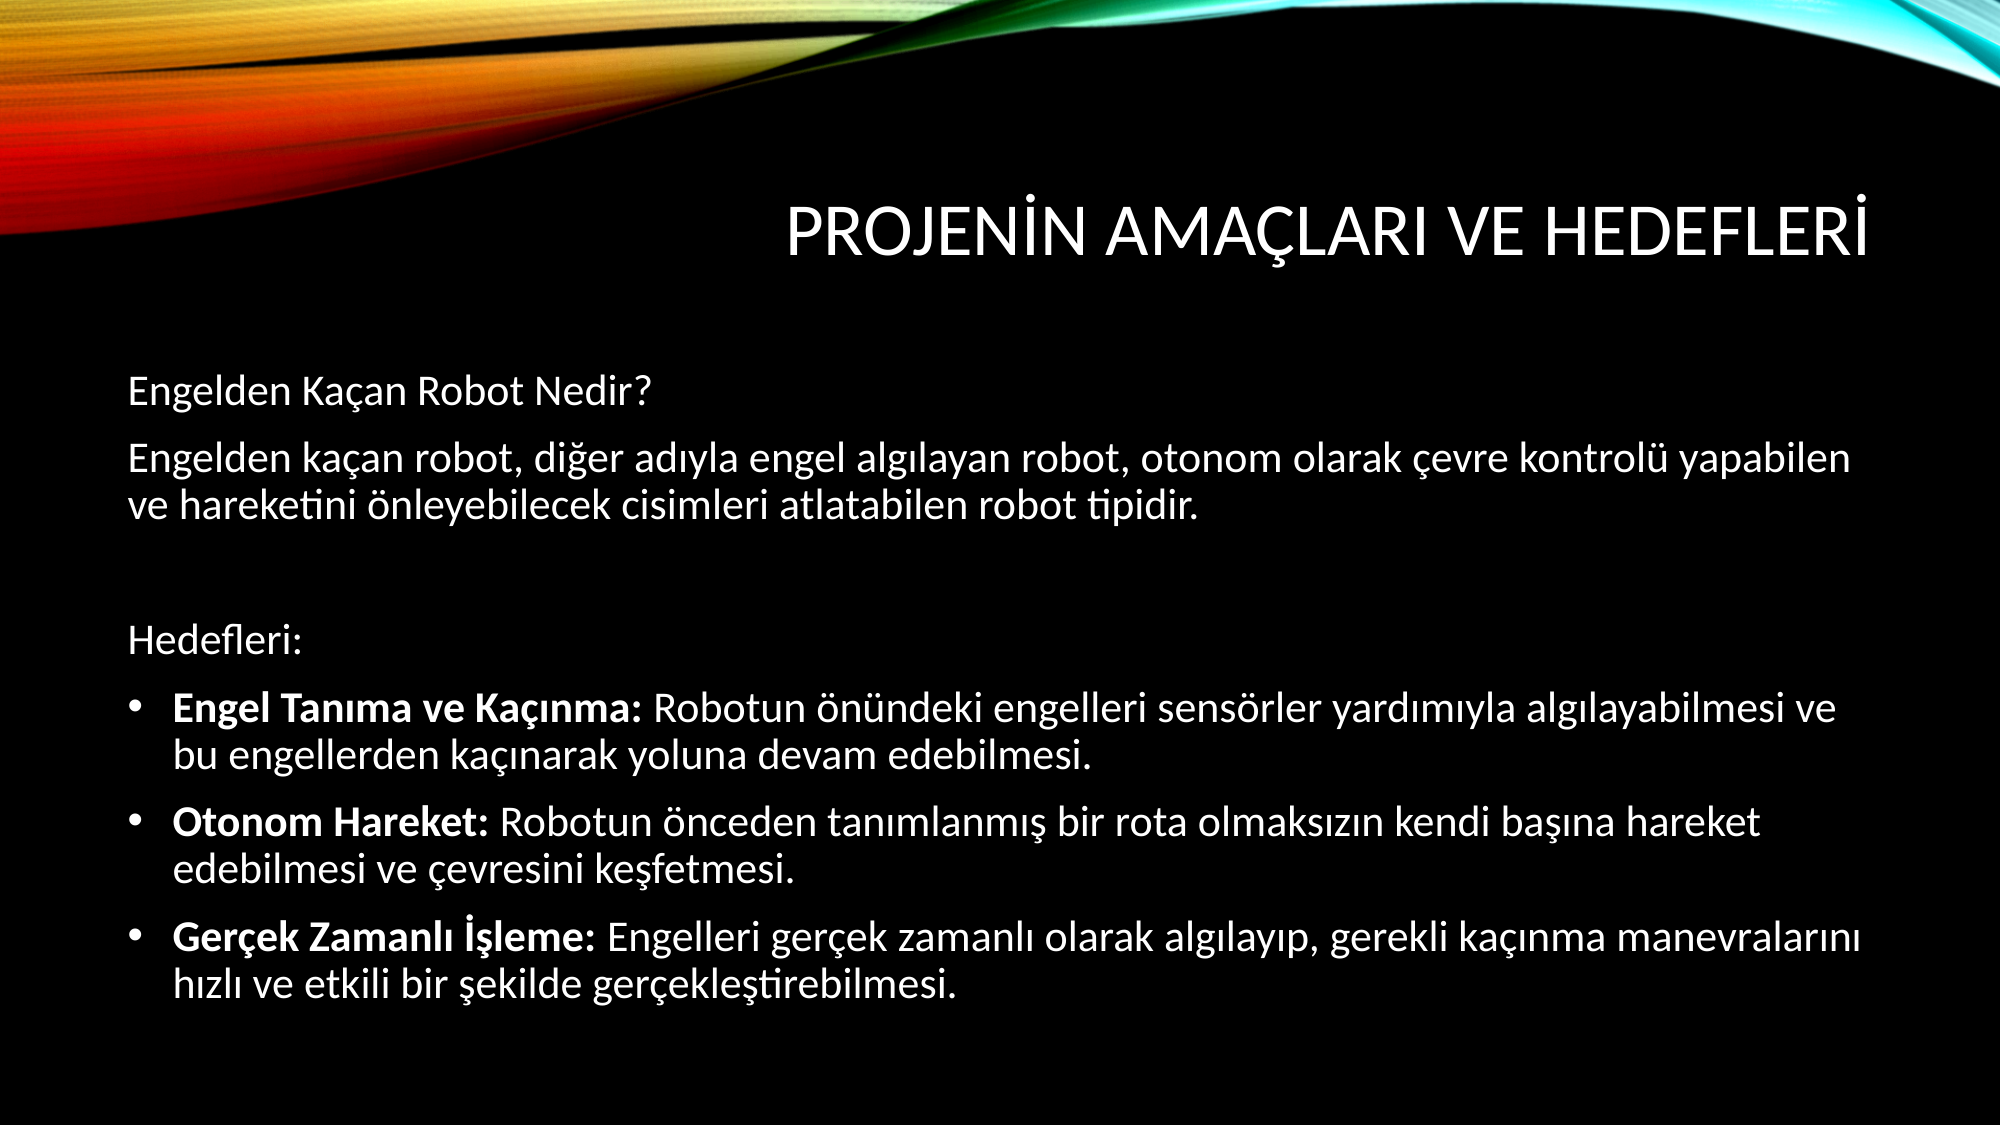

# Projenin amaçları ve hedefleri
Engelden Kaçan Robot Nedir?
Engelden kaçan robot, diğer adıyla engel algılayan robot, otonom olarak çevre kontrolü yapabilen ve hareketini önleyebilecek cisimleri atlatabilen robot tipidir.

Hedefleri:
Engel Tanıma ve Kaçınma: Robotun önündeki engelleri sensörler yardımıyla algılayabilmesi ve bu engellerden kaçınarak yoluna devam edebilmesi.
Otonom Hareket: Robotun önceden tanımlanmış bir rota olmaksızın kendi başına hareket edebilmesi ve çevresini keşfetmesi.
Gerçek Zamanlı İşleme: Engelleri gerçek zamanlı olarak algılayıp, gerekli kaçınma manevralarını hızlı ve etkili bir şekilde gerçekleştirebilmesi.